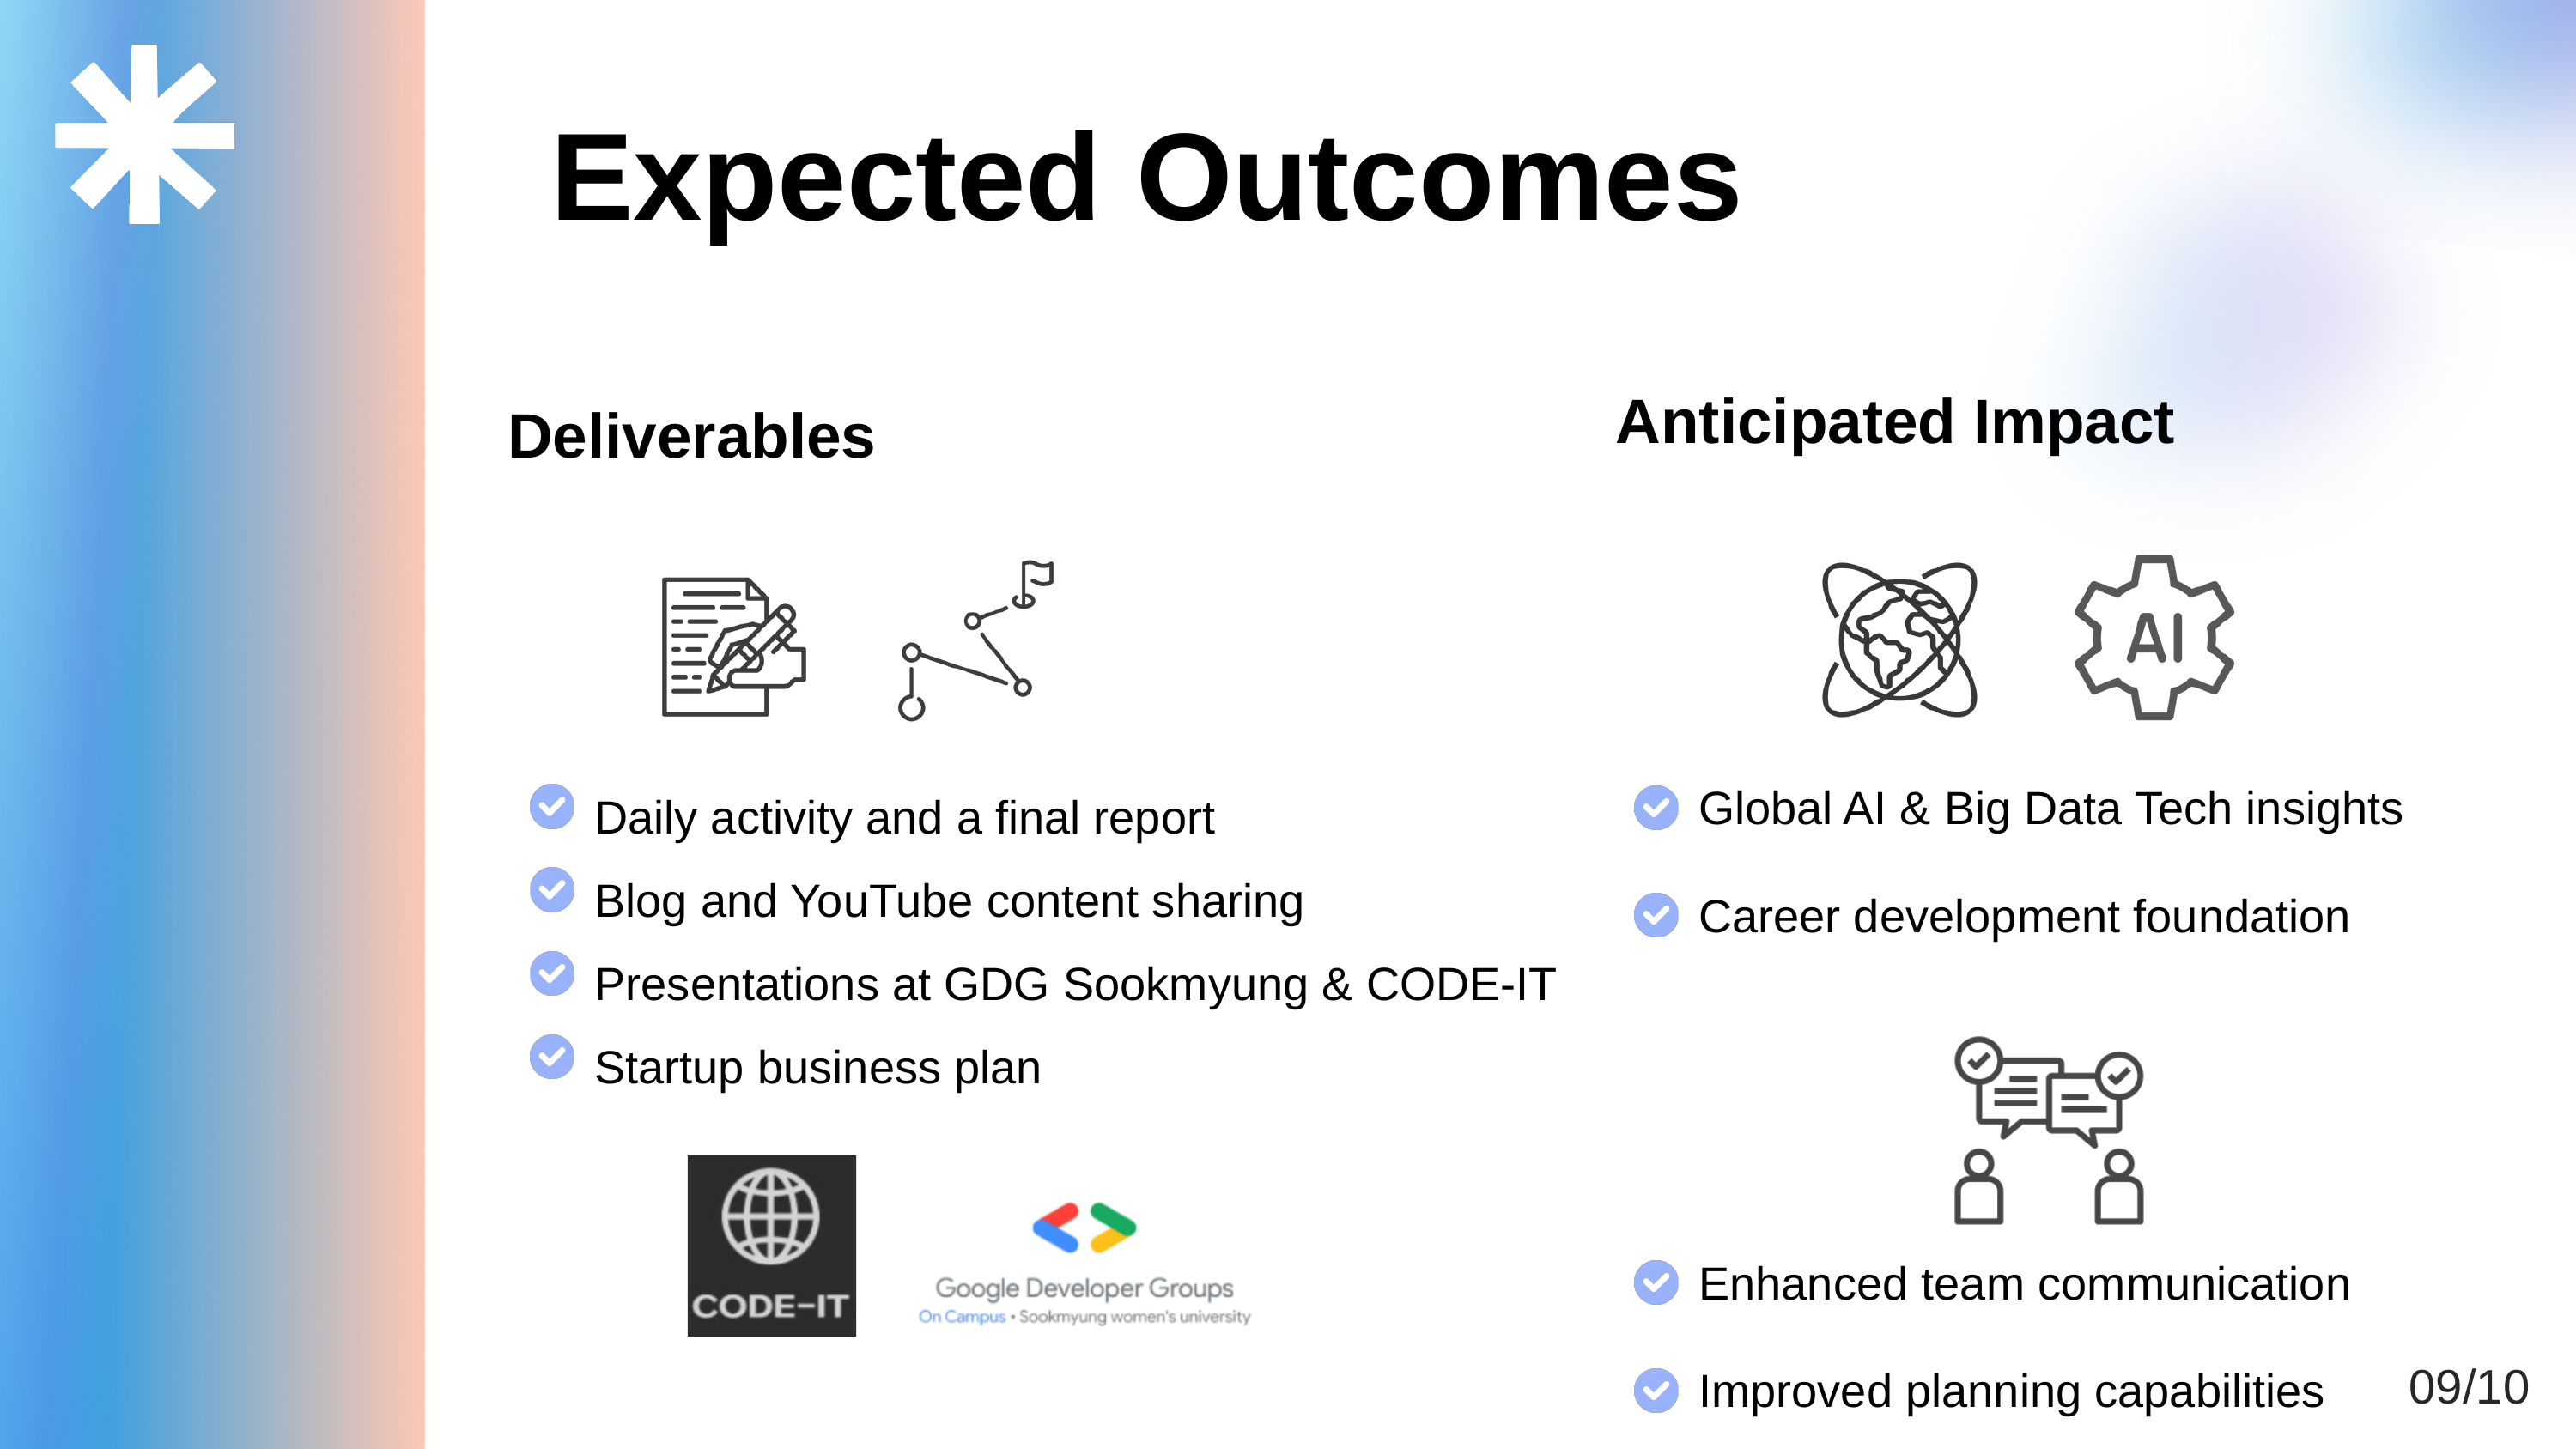

Expected Outcomes
Anticipated Impact
Deliverables

Global AI & Big Data Tech insights
Daily activity and a final report

Blog and YouTube content sharing

Career development foundation

Presentations at GDG Sookmyung & CODE-IT

Startup business plan

Enhanced team communication

Improved planning capabilities
09/10